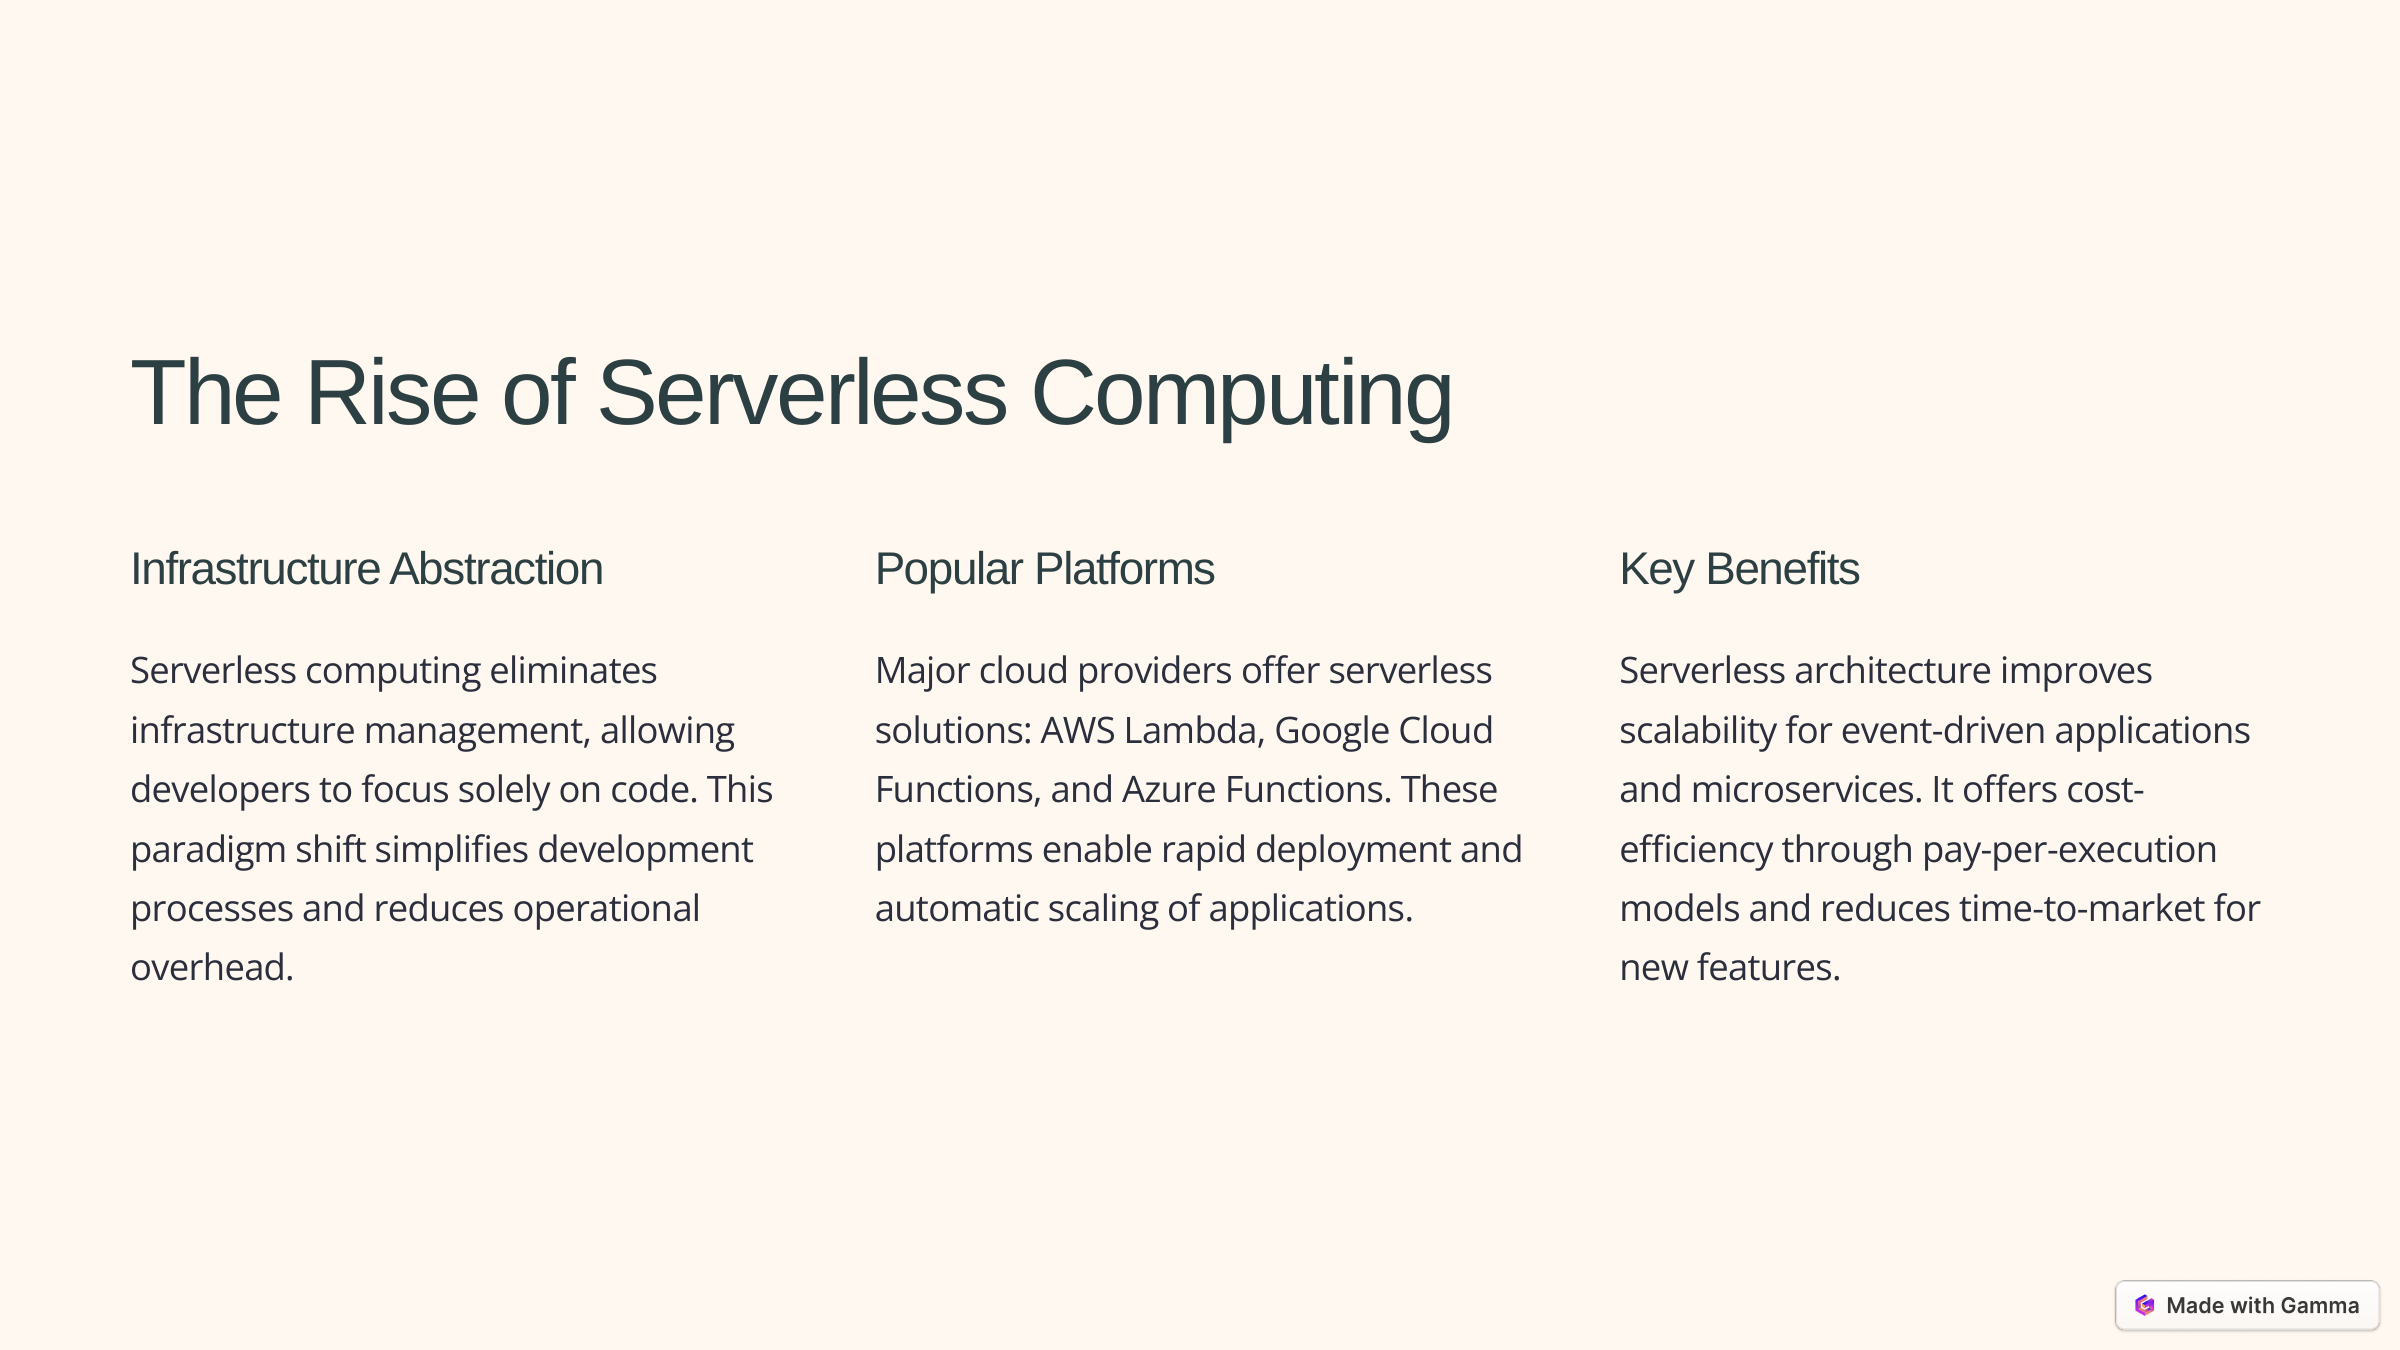

The Rise of Serverless Computing
Infrastructure Abstraction
Popular Platforms
Key Benefits
Serverless computing eliminates infrastructure management, allowing developers to focus solely on code. This paradigm shift simplifies development processes and reduces operational overhead.
Major cloud providers offer serverless solutions: AWS Lambda, Google Cloud Functions, and Azure Functions. These platforms enable rapid deployment and automatic scaling of applications.
Serverless architecture improves scalability for event-driven applications and microservices. It offers cost-efficiency through pay-per-execution models and reduces time-to-market for new features.